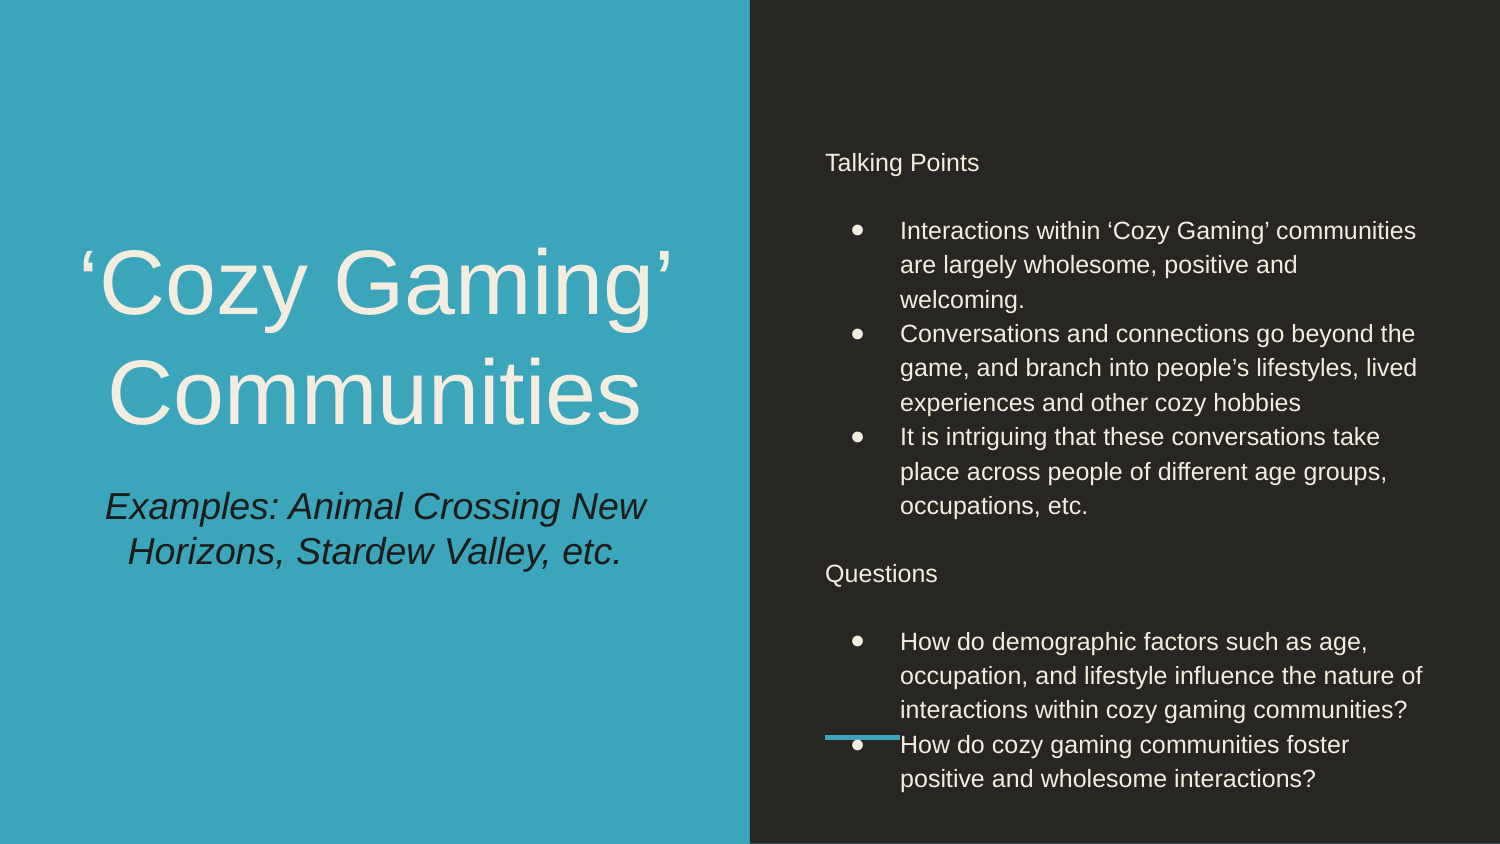

Talking Points
Interactions within ‘Cozy Gaming’ communities are largely wholesome, positive and welcoming.
Conversations and connections go beyond the game, and branch into people’s lifestyles, lived experiences and other cozy hobbies
It is intriguing that these conversations take place across people of different age groups, occupations, etc.
Questions
How do demographic factors such as age, occupation, and lifestyle influence the nature of interactions within cozy gaming communities?
How do cozy gaming communities foster positive and wholesome interactions?
# ‘Cozy Gaming’ Communities
Examples: Animal Crossing New Horizons, Stardew Valley, etc.